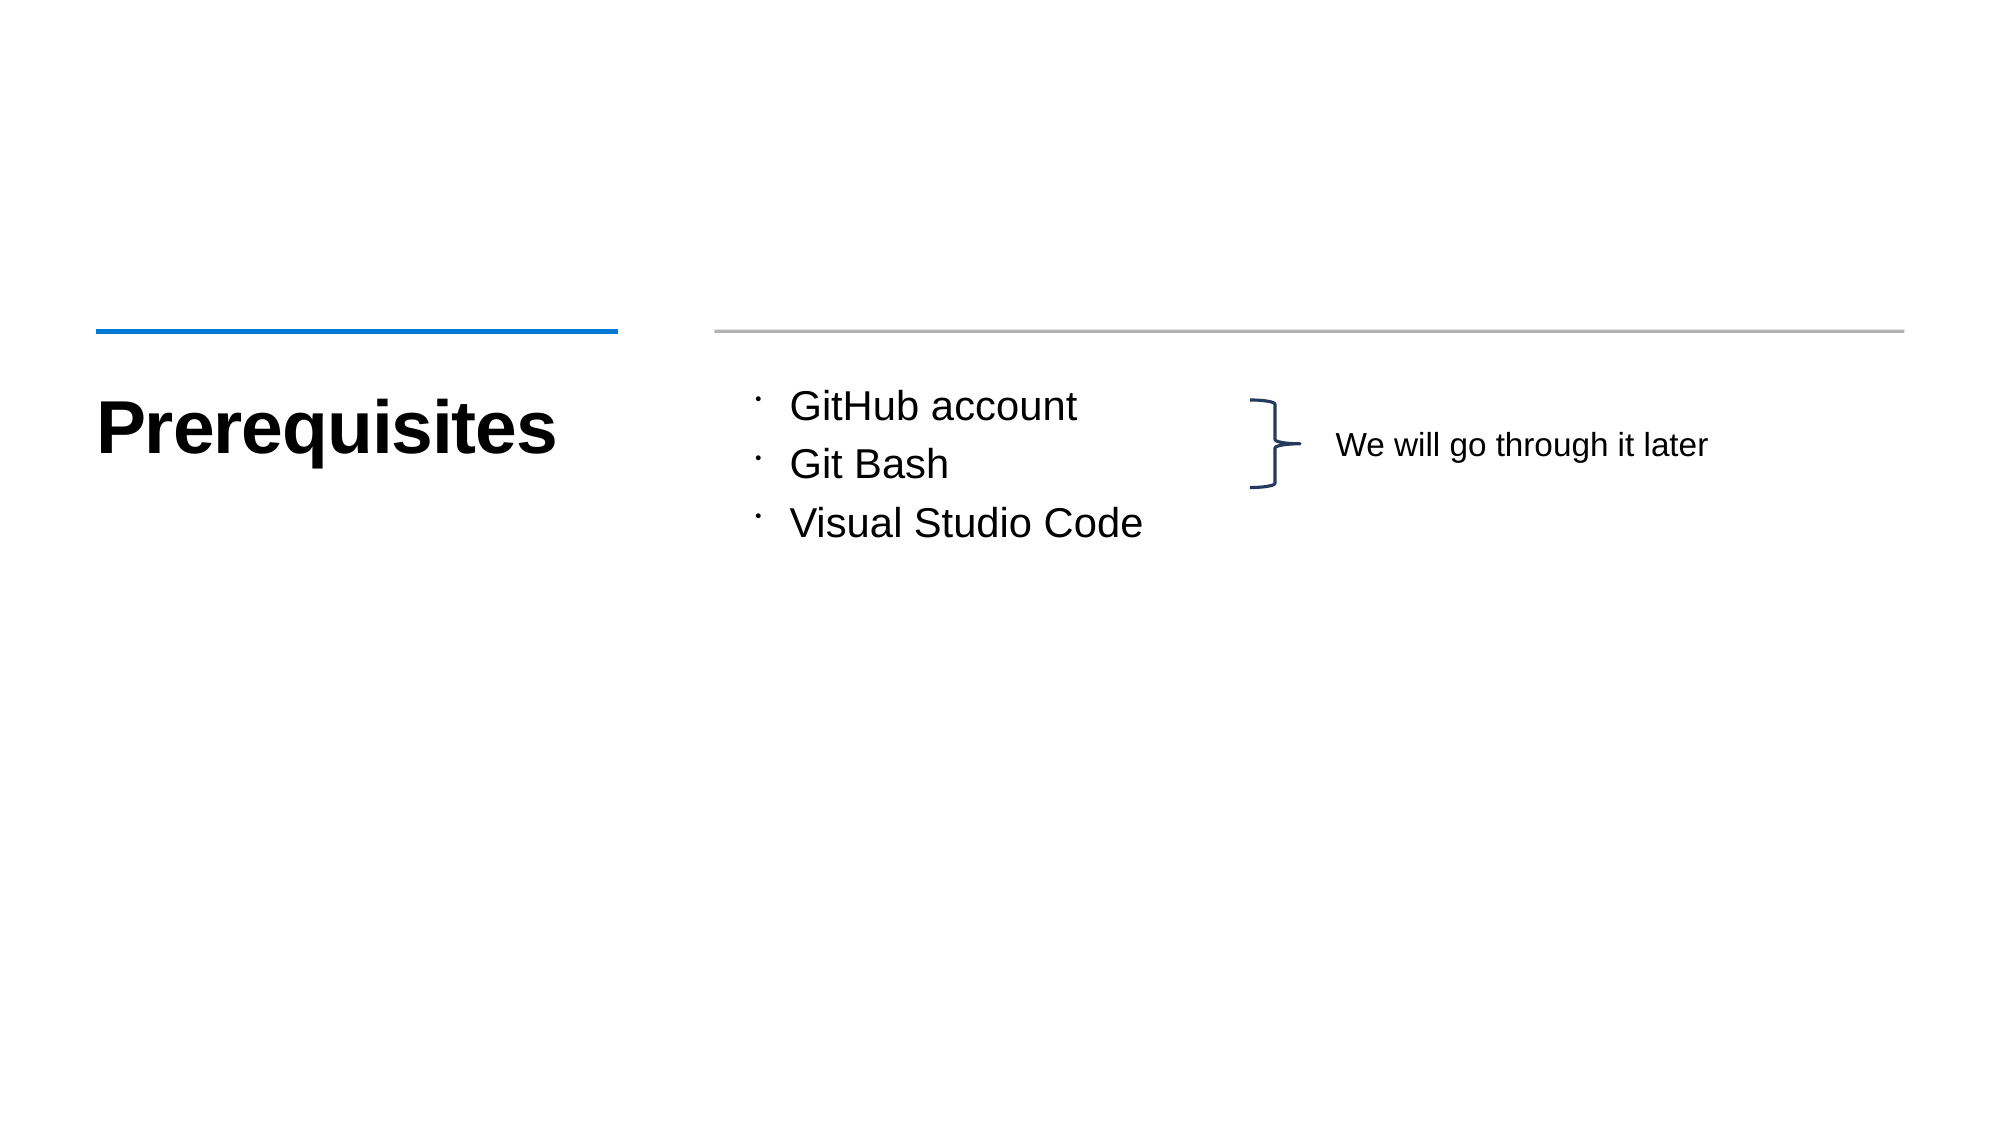

# Prerequisites
GitHub account
Git Bash
Visual Studio Code

We will go through it later